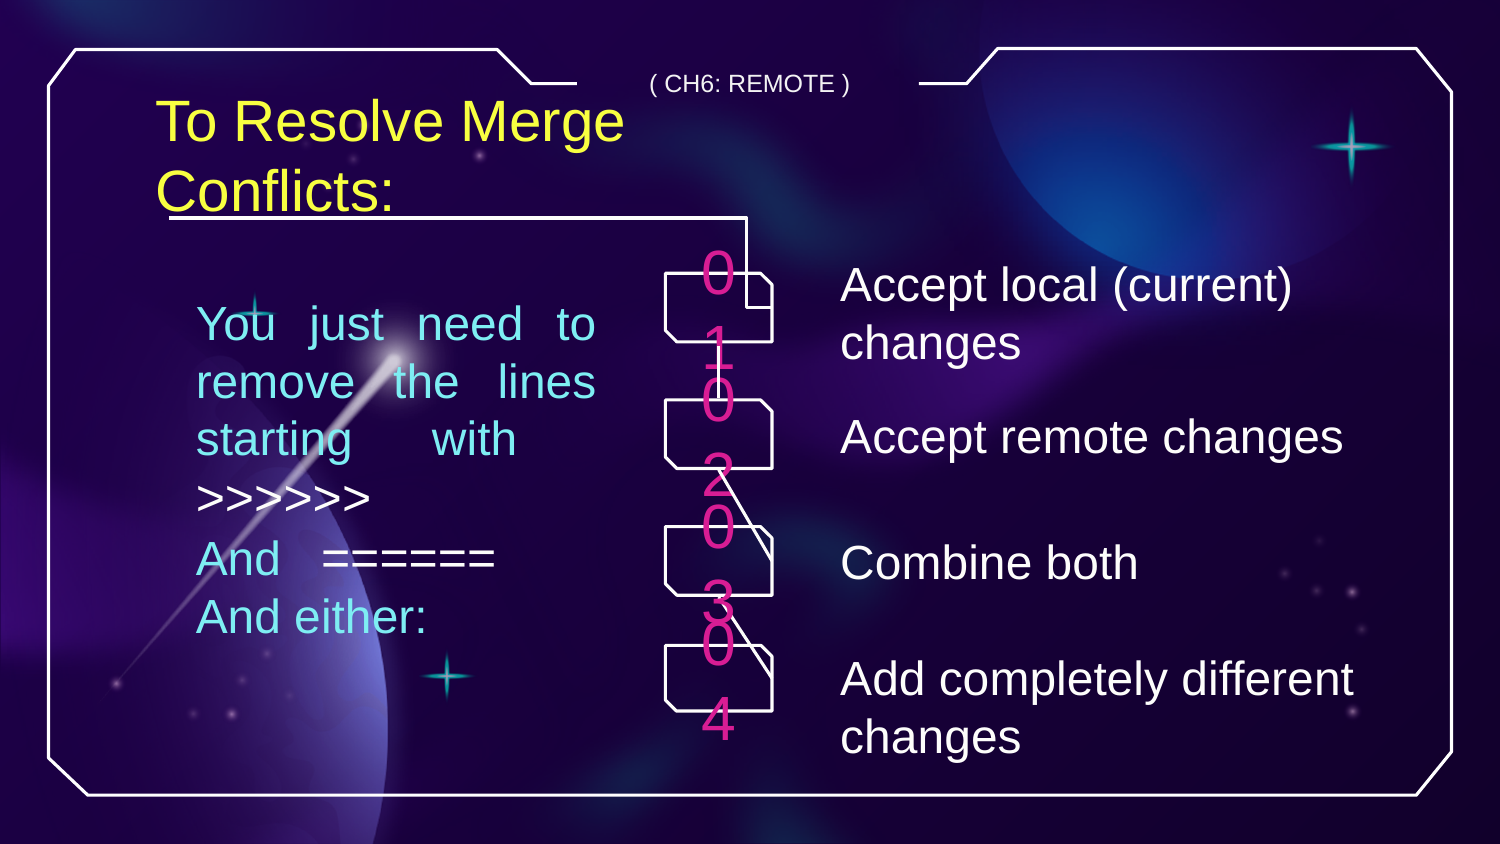

( CH6: REMOTE )
# To Resolve Merge Conflicts:
You just need to remove the lines starting with  >>>>>>
And   ======
And either:
01
Accept local (current) changes
02
Accept remote changes
03
Combine both
04
Add completely different changes